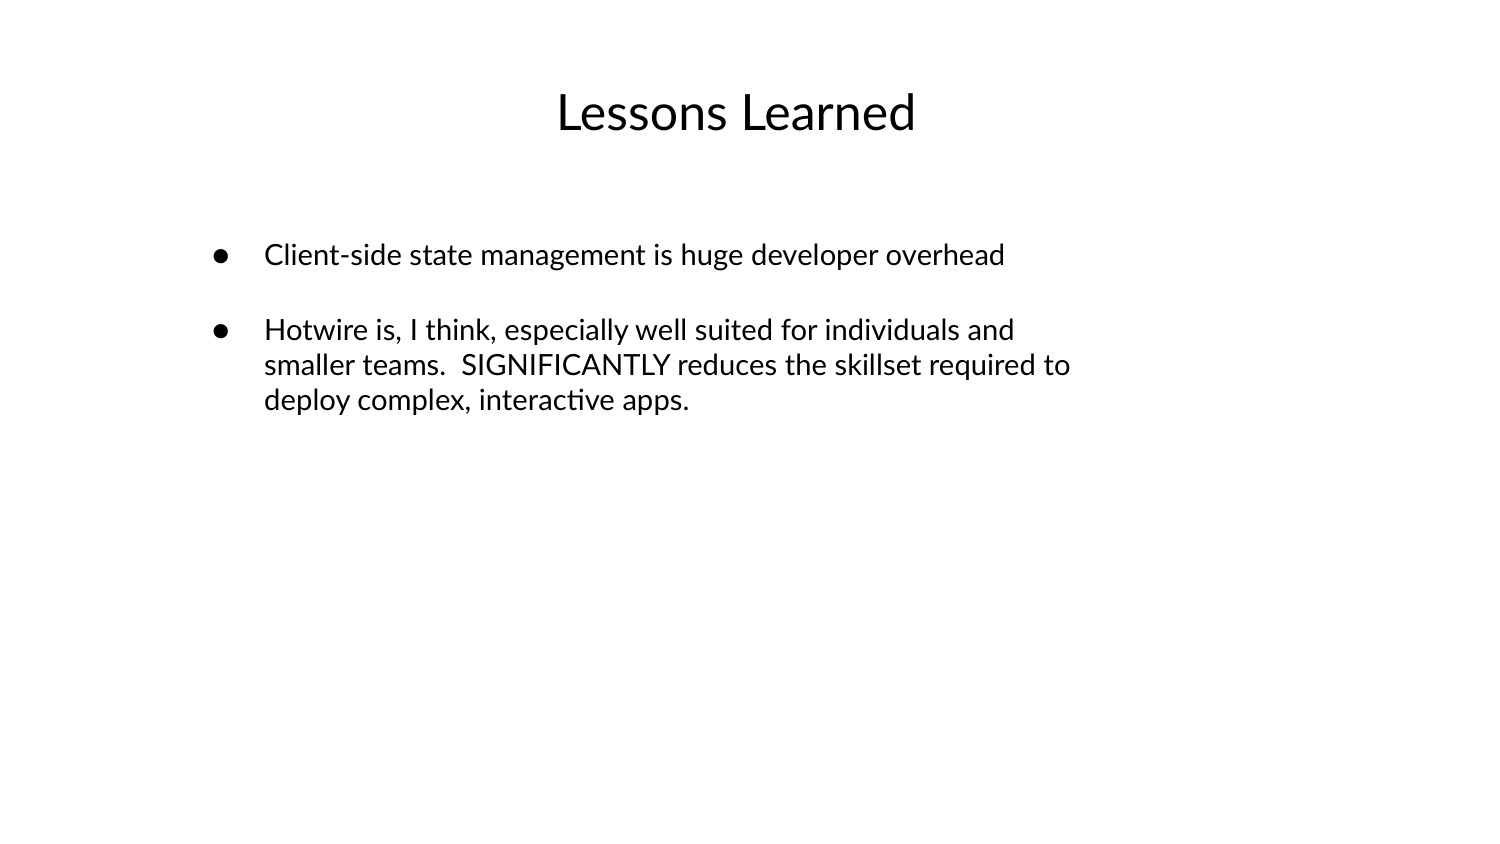

Lessons Learned
Client-side state management is huge developer overhead
Hotwire is, I think, especially well suited for individuals and smaller teams.  SIGNIFICANTLY reduces the skillset required to deploy complex, interactive apps.